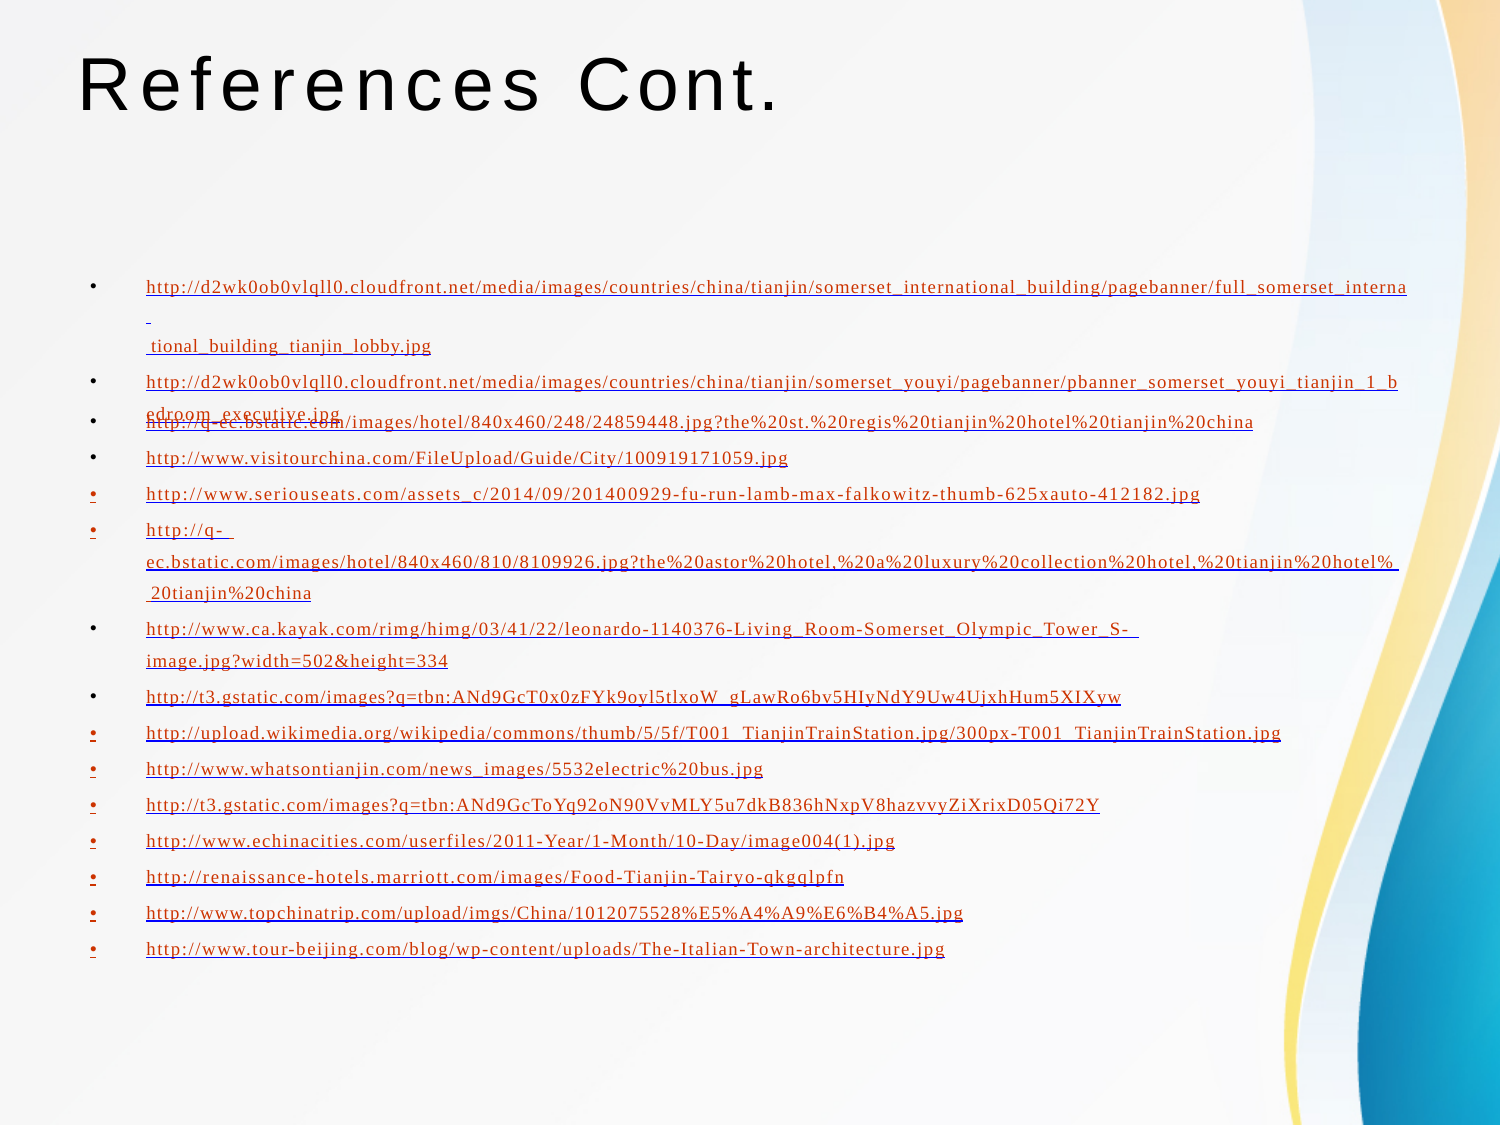

# References Cont.
http://d2wk0ob0vlqll0.cloudfront.net/media/images/countries/china/tianjin/somerset_international_building/pagebanner/full_somerset_interna  tional_building_tianjin_lobby.jpg
http://d2wk0ob0vlqll0.cloudfront.net/media/images/countries/china/tianjin/somerset_youyi/pagebanner/pbanner_somerset_youyi_tianjin_1_b
edroom_executive.jpg
http://q-ec.bstatic.com/images/hotel/840x460/248/24859448.jpg?the%20st.%20regis%20tianjin%20hotel%20tianjin%20china
http://www.visitourchina.com/FileUpload/Guide/City/100919171059.jpg
•
•
http://www.seriouseats.com/assets_c/2014/09/201400929-fu-run-lamb-max-falkowitz-thumb-625xauto-412182.jpg
http://q-  ec.bstatic.com/images/hotel/840x460/810/8109926.jpg?the%20astor%20hotel,%20a%20luxury%20collection%20hotel,%20tianjin%20hotel%  20tianjin%20china
http://www.ca.kayak.com/rimg/himg/03/41/22/leonardo-1140376-Living_Room-Somerset_Olympic_Tower_S-  image.jpg?width=502&height=334
http://t3.gstatic.com/images?q=tbn:ANd9GcT0x0zFYk9oyl5tlxoW_gLawRo6bv5HIyNdY9Uw4UjxhHum5XIXyw
•
•
•
•
•
•
•
http://upload.wikimedia.org/wikipedia/commons/thumb/5/5f/T001_TianjinTrainStation.jpg/300px-T001_TianjinTrainStation.jpg
http://www.whatsontianjin.com/news_images/5532electric%20bus.jpg
http://t3.gstatic.com/images?q=tbn:ANd9GcToYq92oN90VvMLY5u7dkB836hNxpV8hazvvyZiXrixD05Qi72Y
http://www.echinacities.com/userfiles/2011-Year/1-Month/10-Day/image004(1).jpg
http://renaissance-hotels.marriott.com/images/Food-Tianjin-Tairyo-qkgqlpfn
http://www.topchinatrip.com/upload/imgs/China/1012075528%E5%A4%A9%E6%B4%A5.jpg
http://www.tour-beijing.com/blog/wp-content/uploads/The-Italian-Town-architecture.jpg